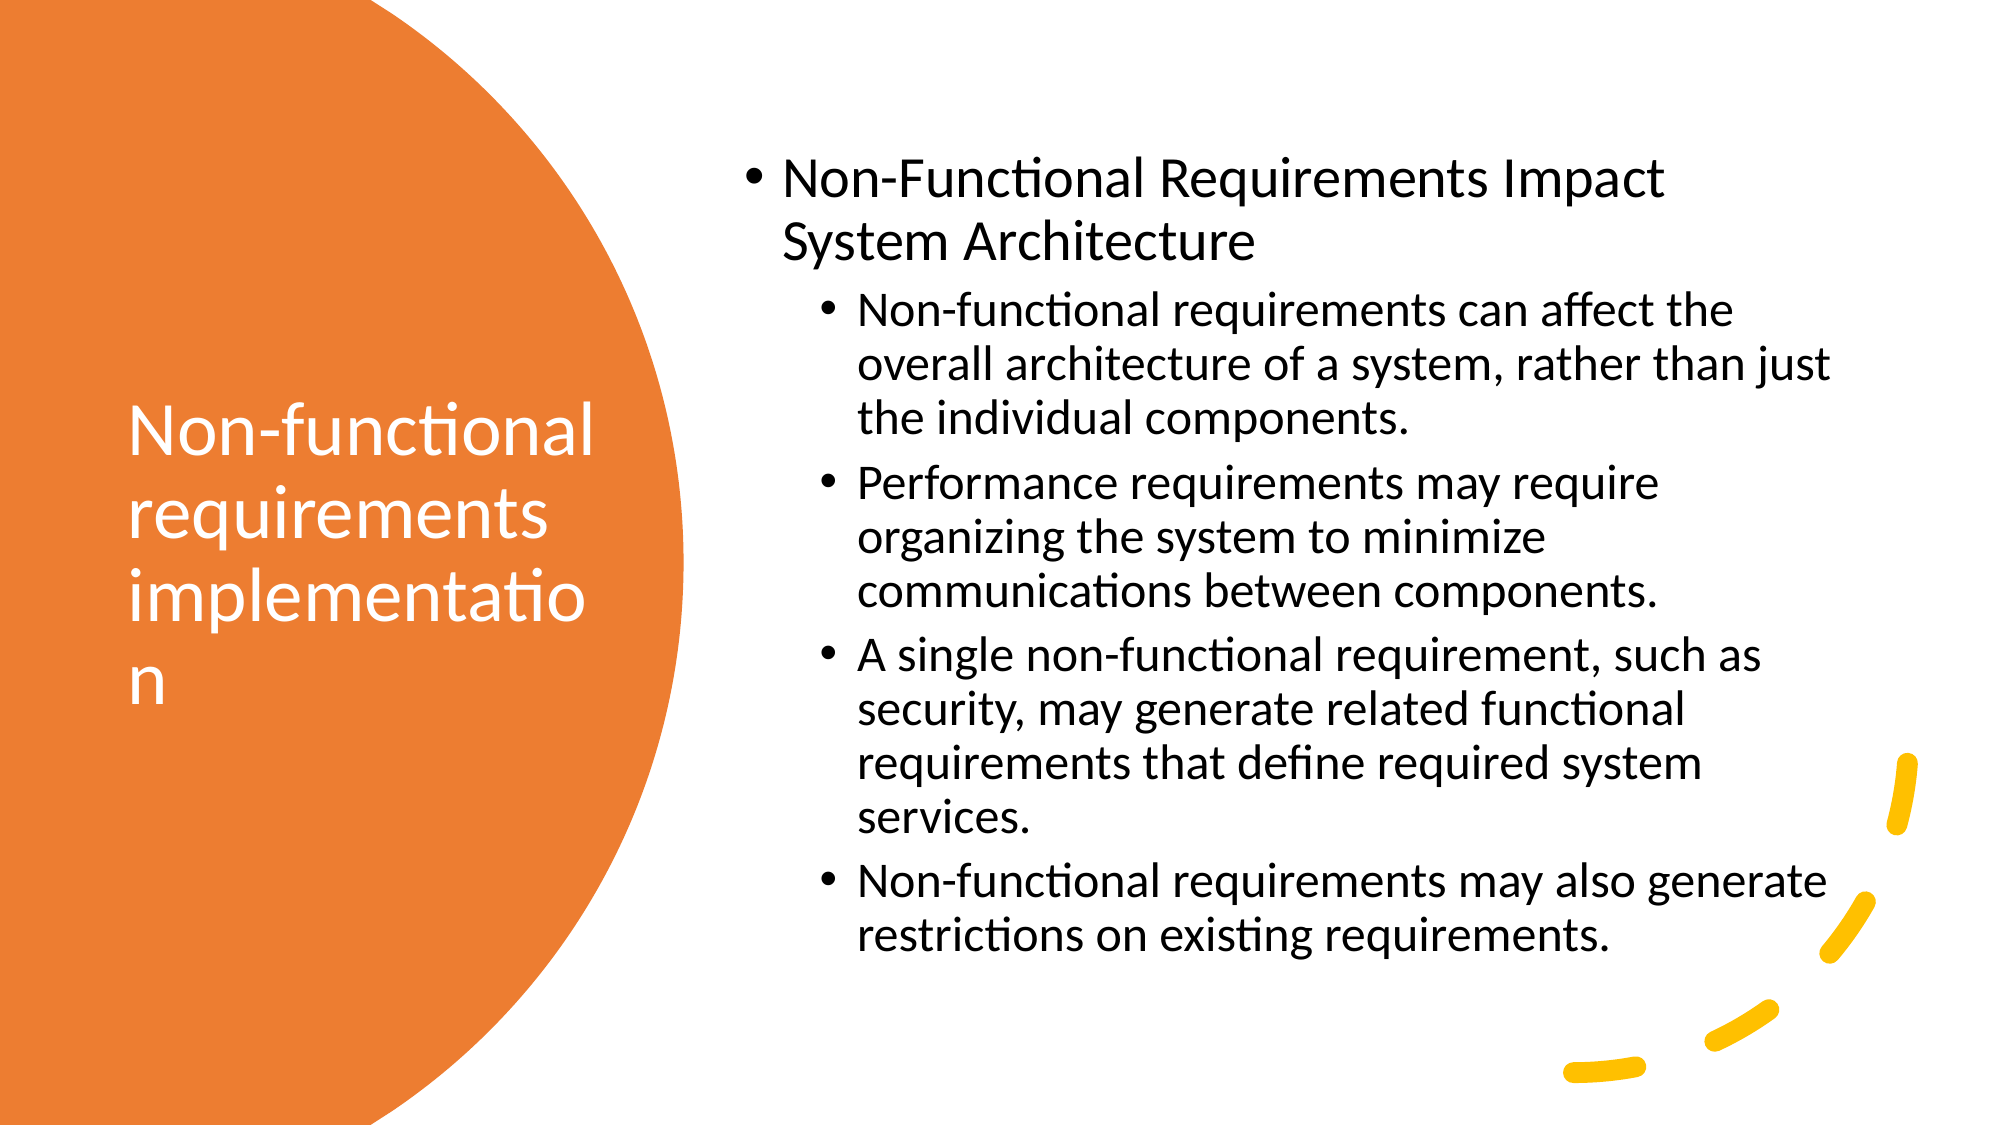

Non-Functional Requirements Impact System Architecture
Non-functional requirements can affect the overall architecture of a system, rather than just the individual components.
Performance requirements may require organizing the system to minimize communications between components.
A single non-functional requirement, such as security, may generate related functional requirements that define required system services.
Non-functional requirements may also generate restrictions on existing requirements.
# Non-functional requirements implementation